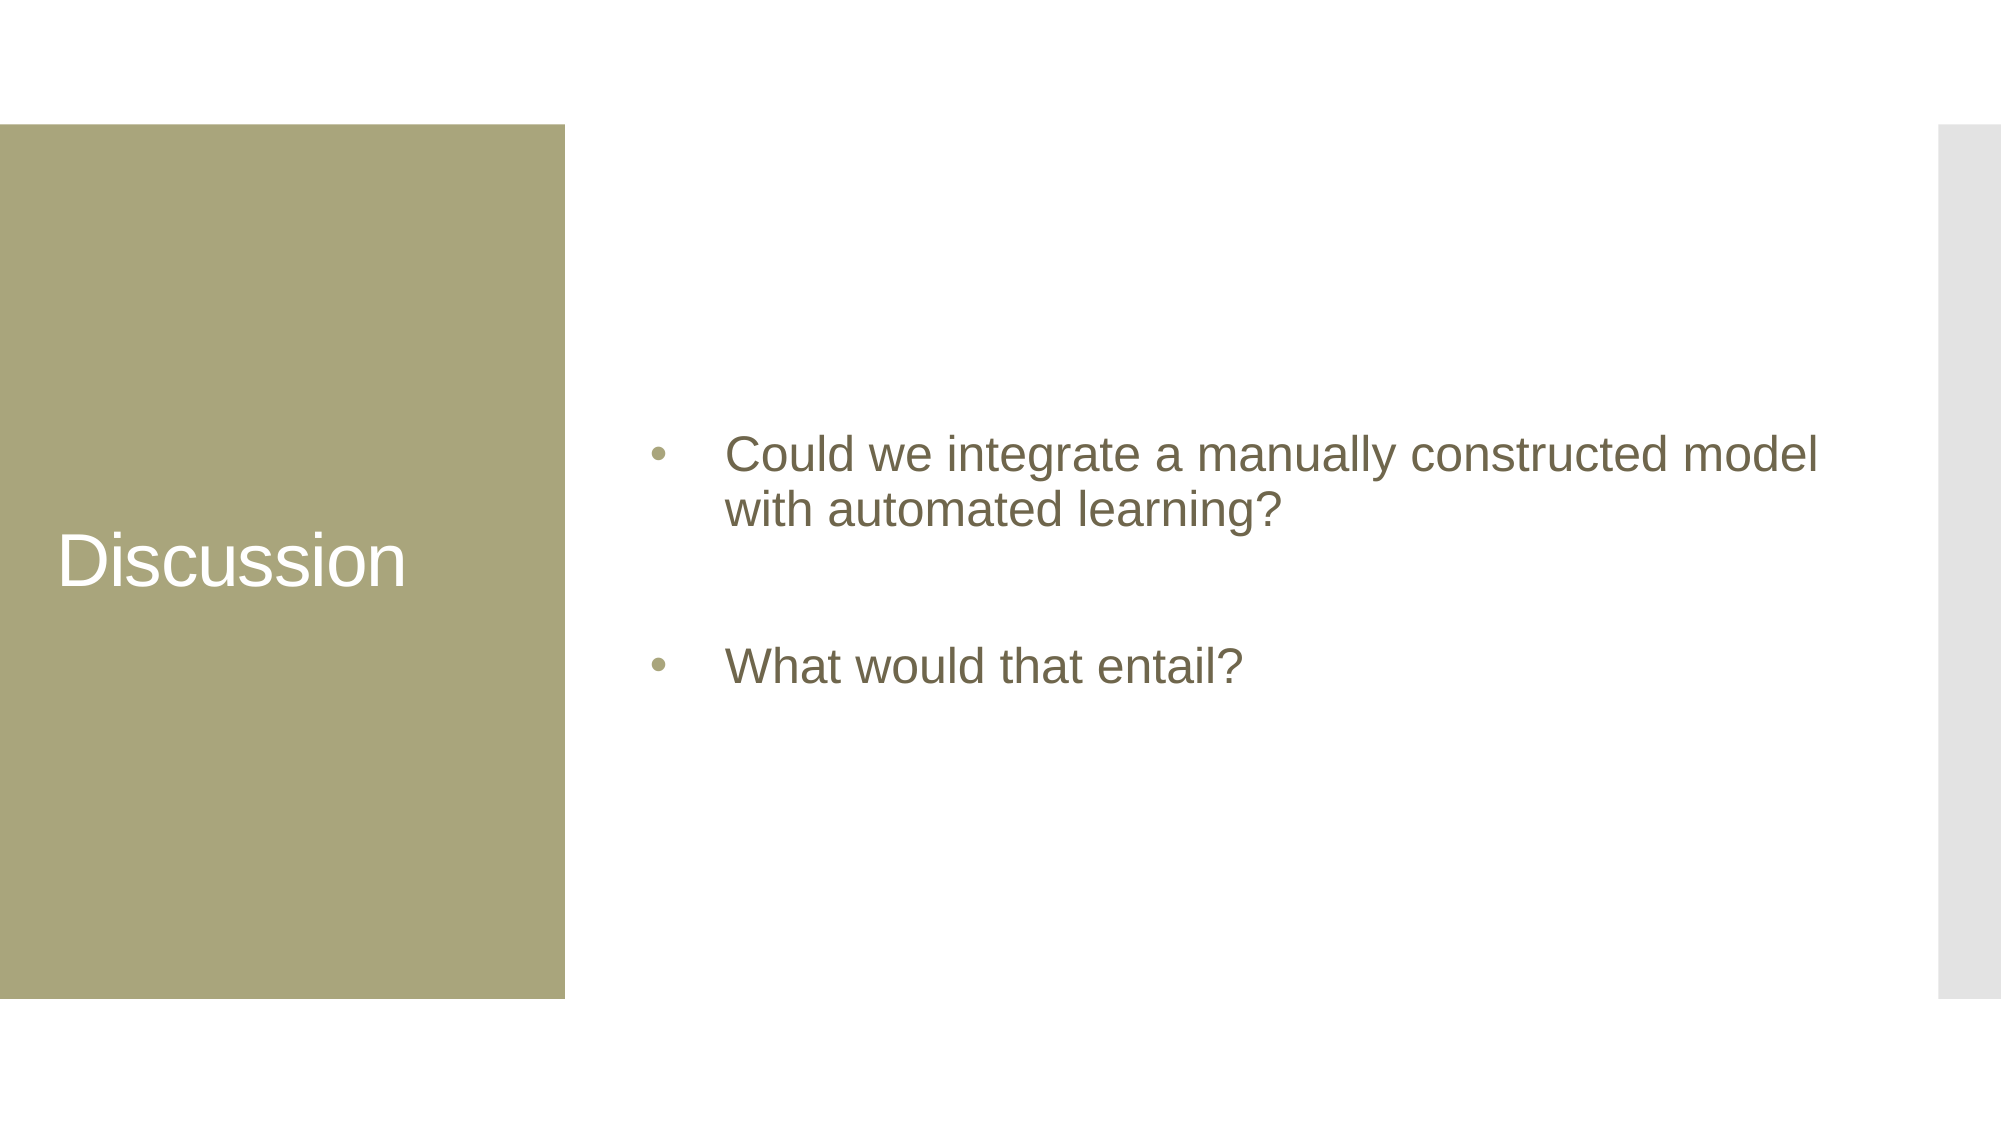

Could we integrate a manually constructed model with automated learning?

What would that entail?
# Discussion